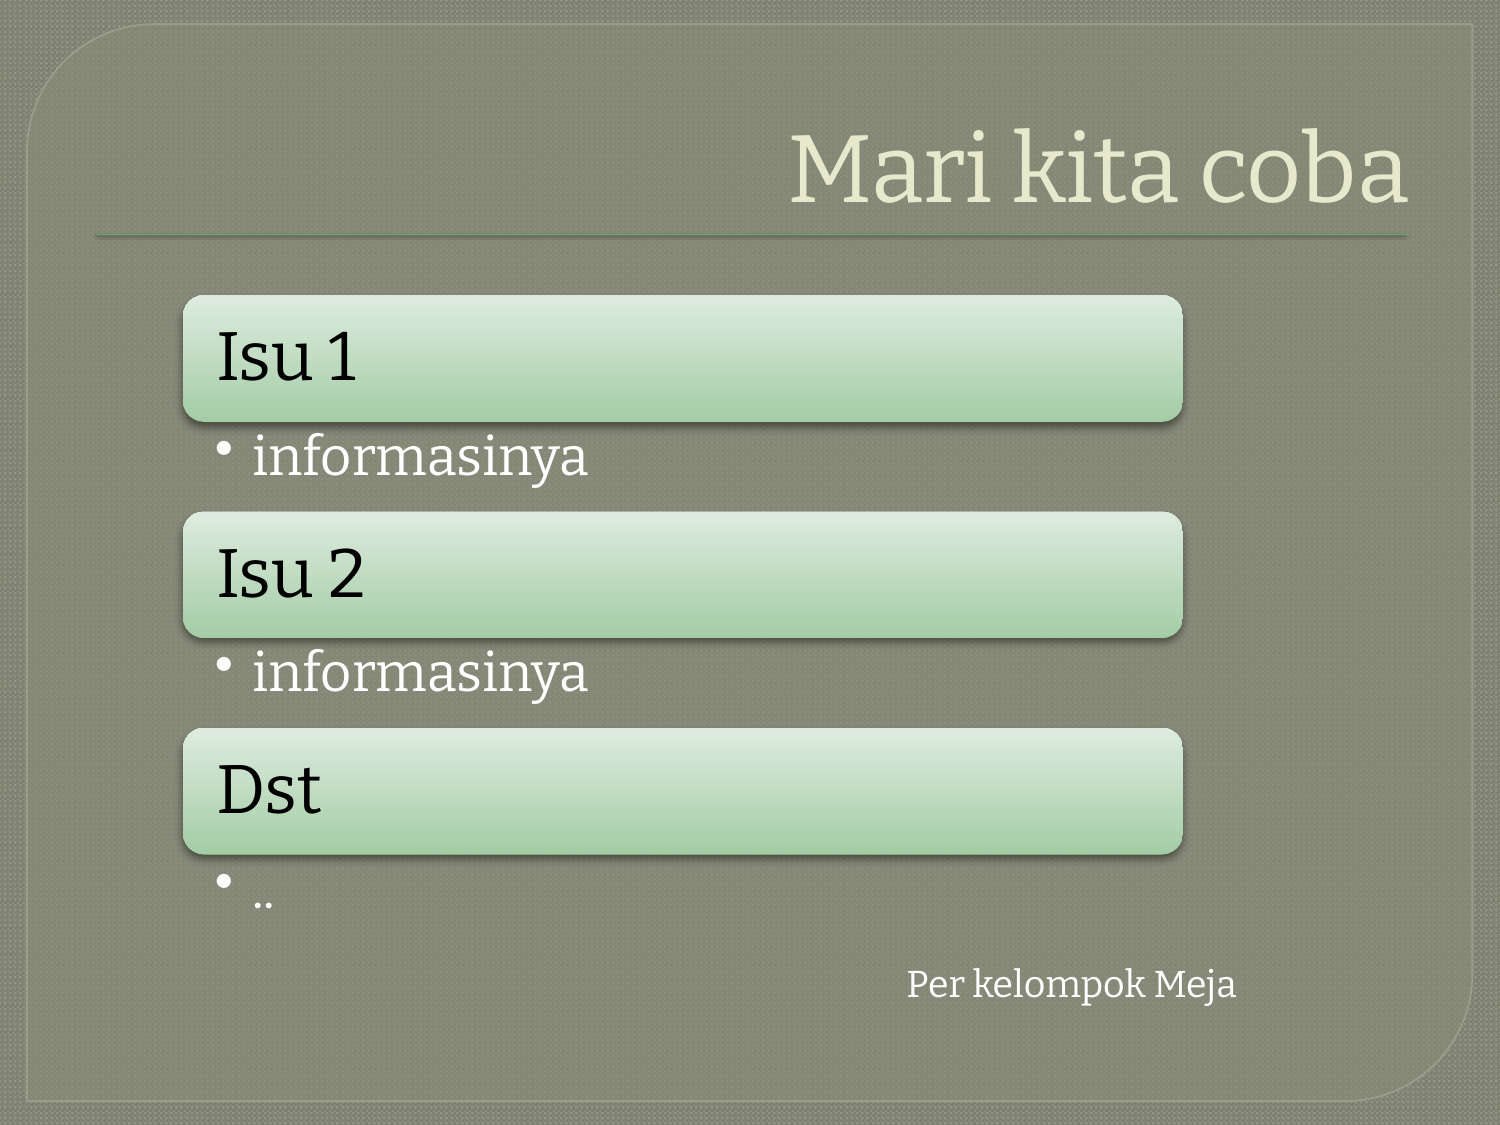

# Mari kita coba
Isu 1
informasinya
Isu 2
informasinya
Dst
..
Per kelompok Meja